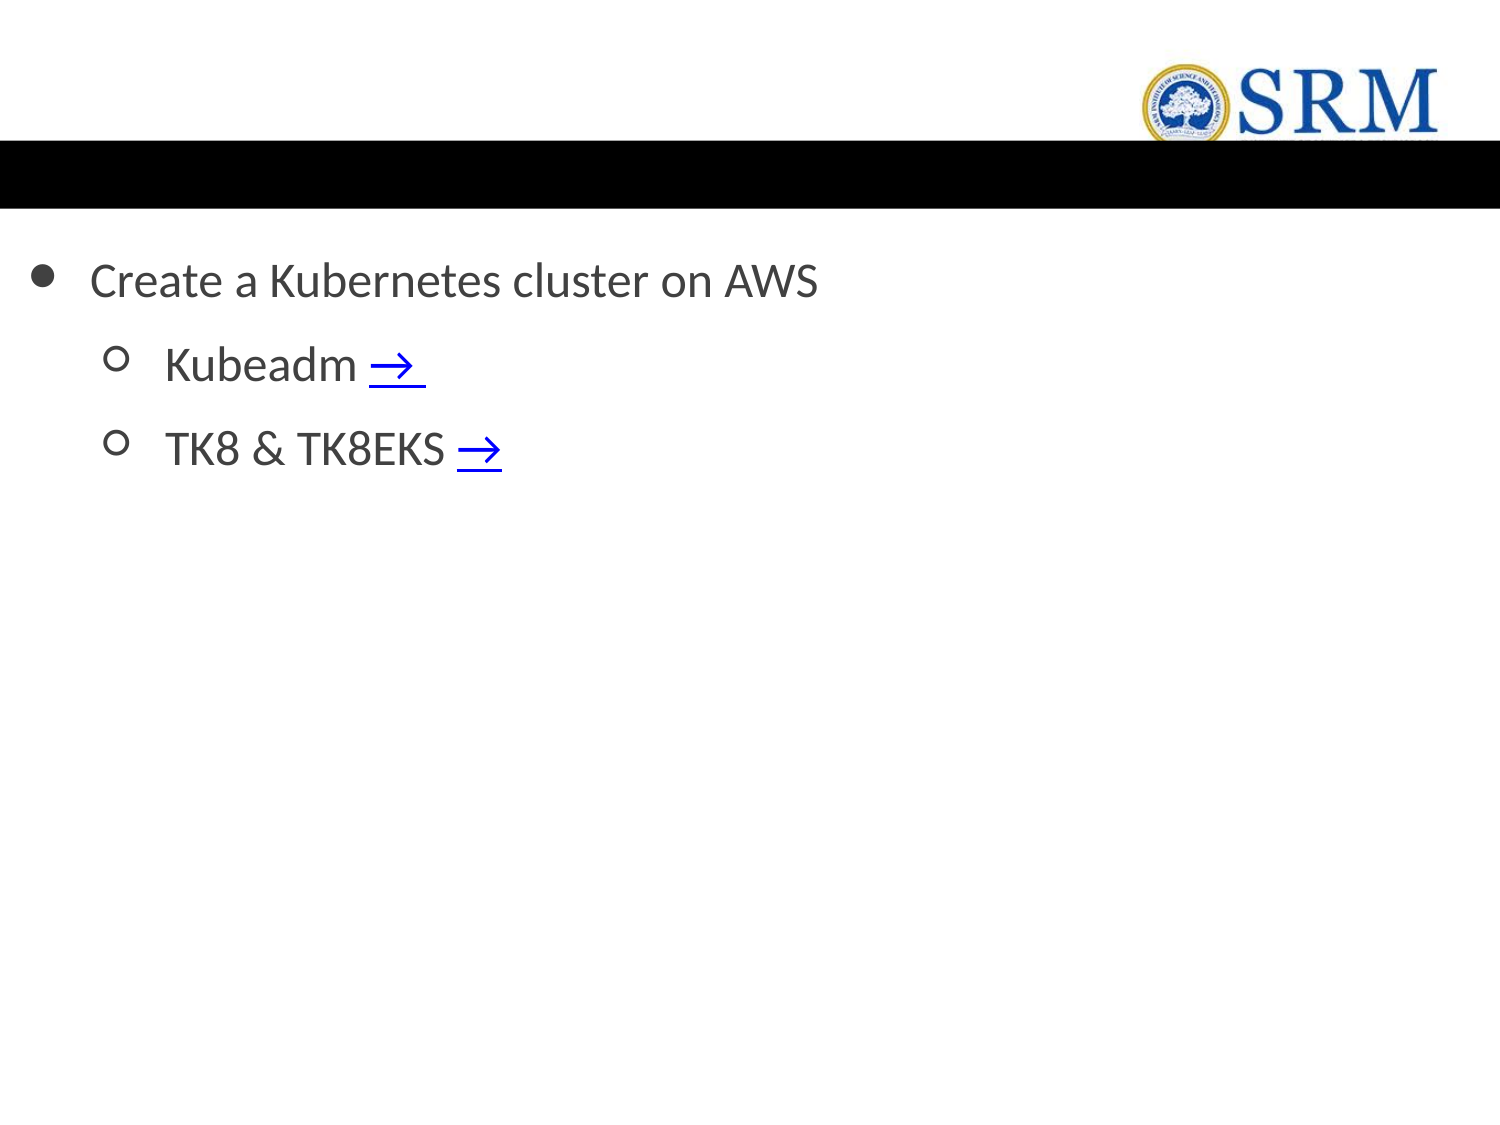

#

Create a Kubernetes cluster on AWS
Kubeadm →
TK8 & TK8EKS →